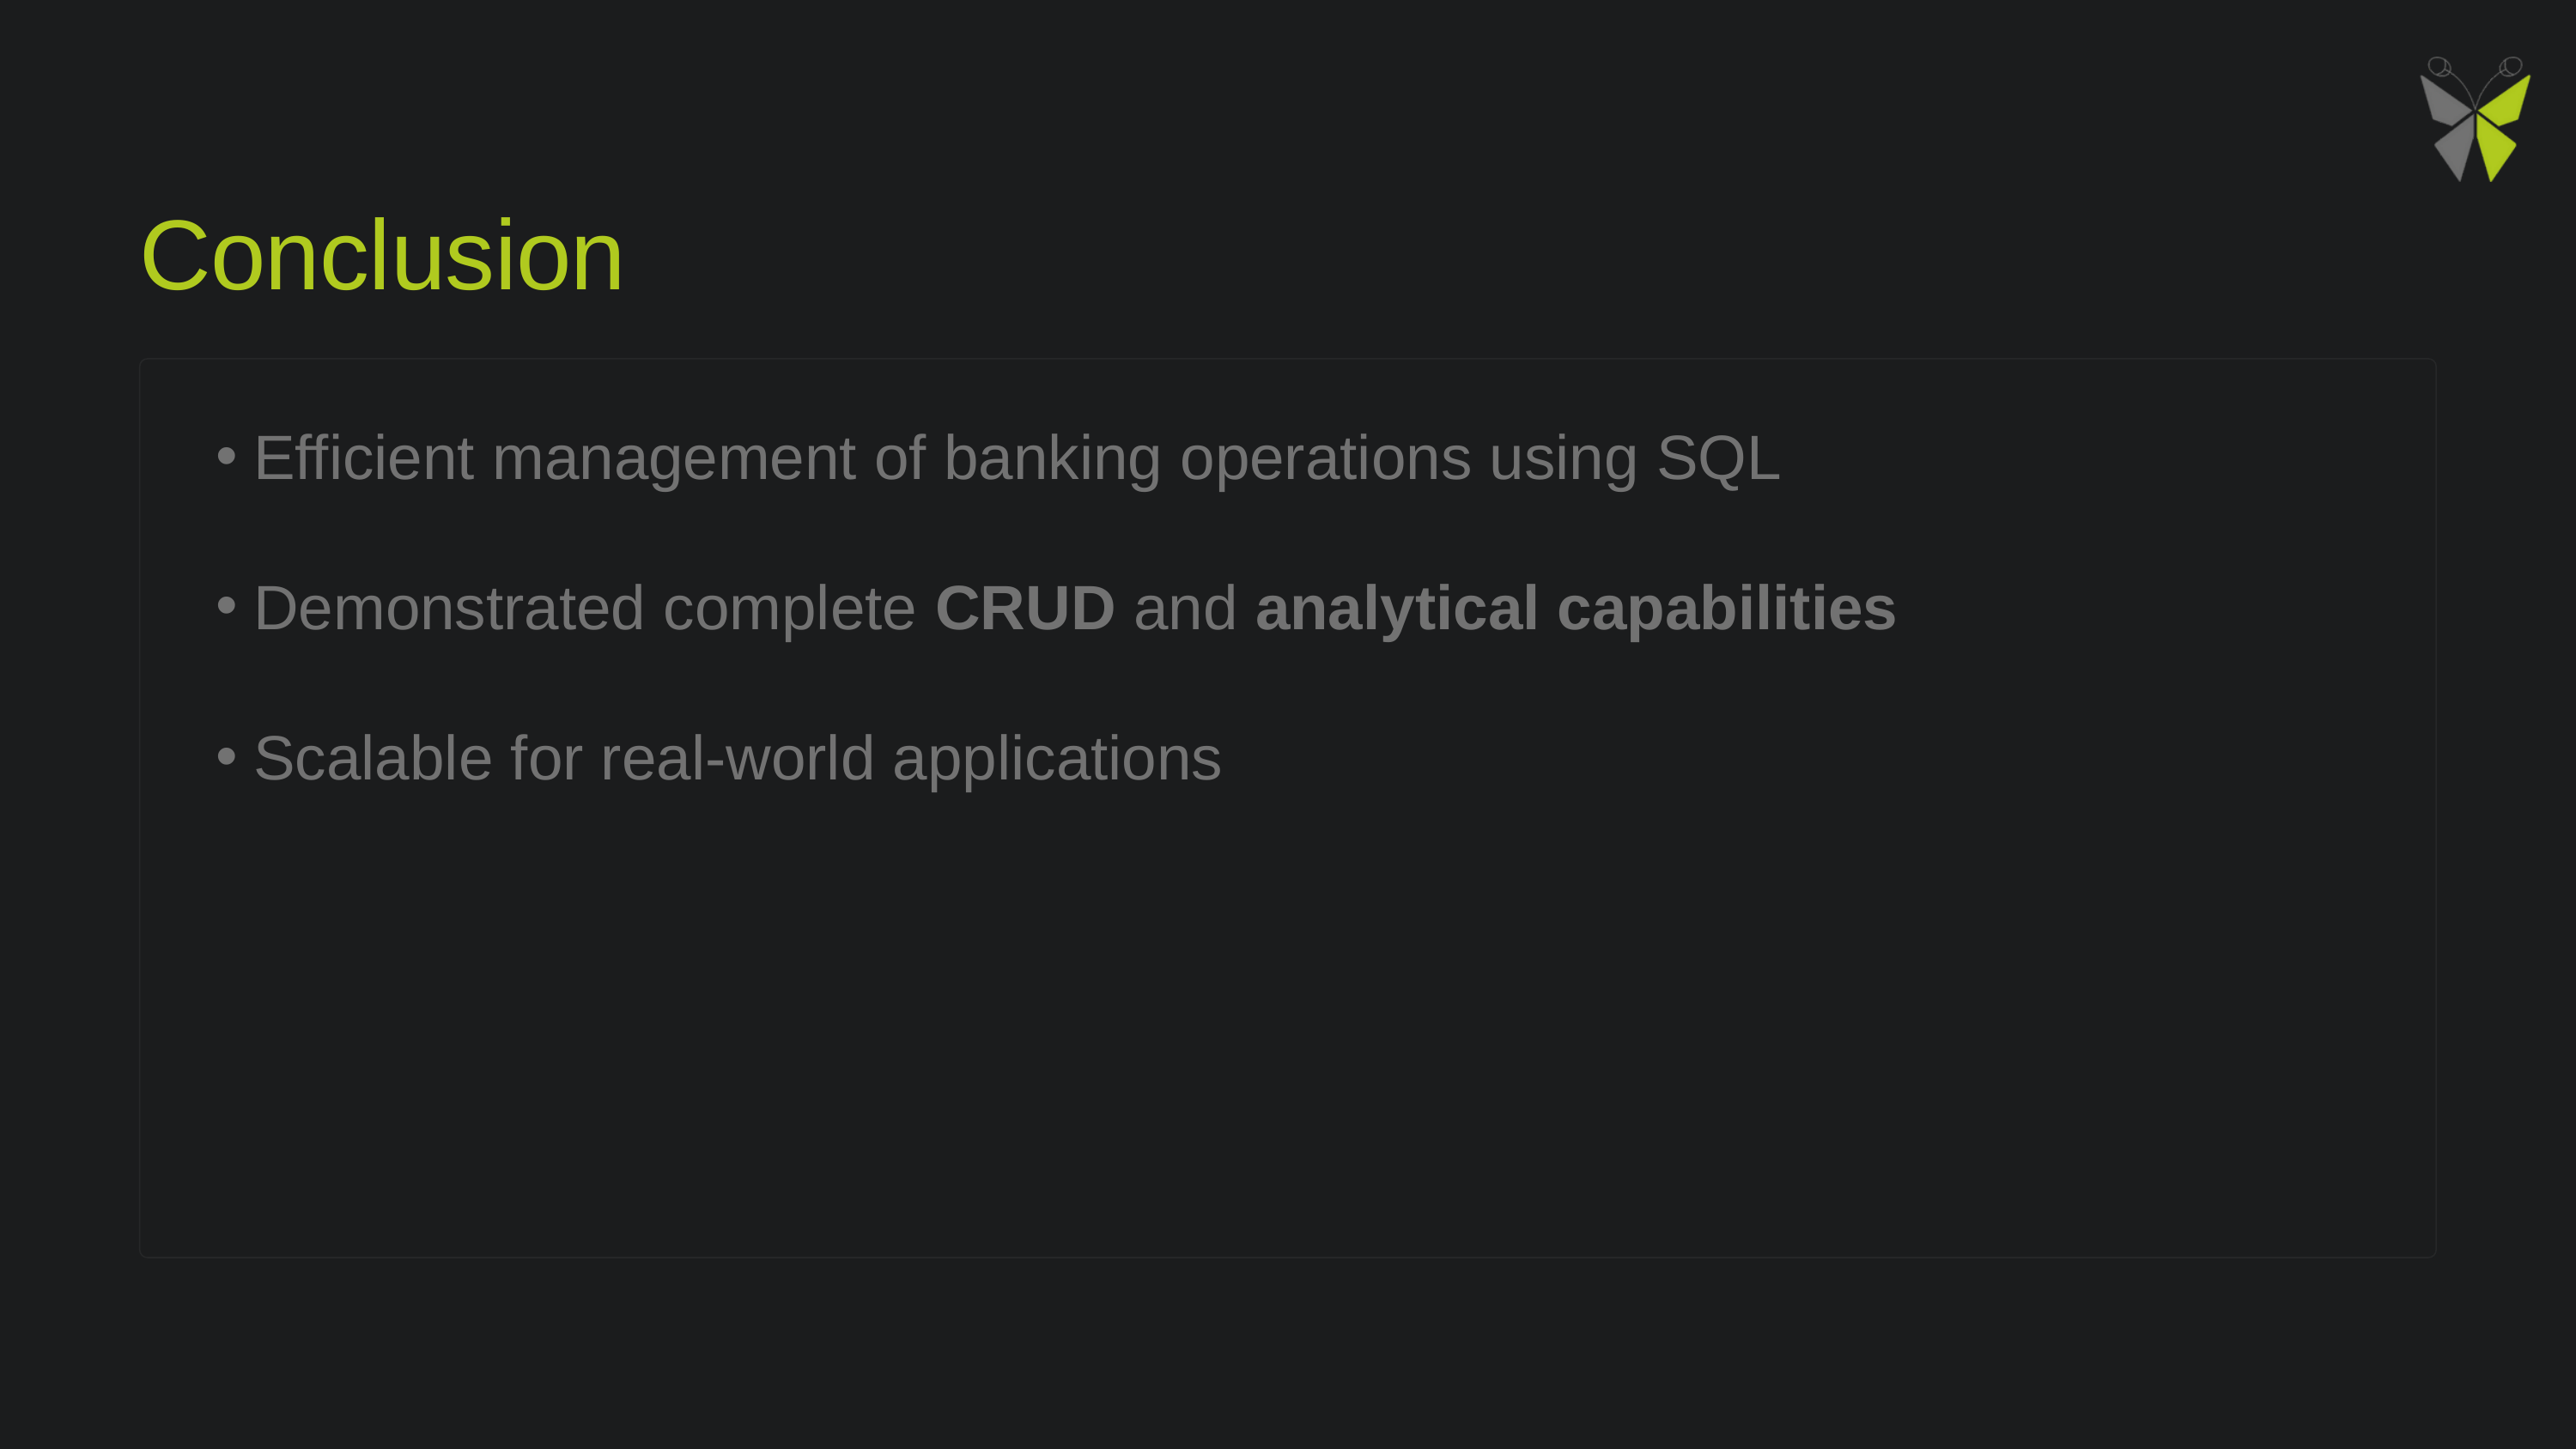

Conclusion

Efficient management of banking operations using SQL

Demonstrated complete CRUD and analytical capabilities

Scalable for real-world applications